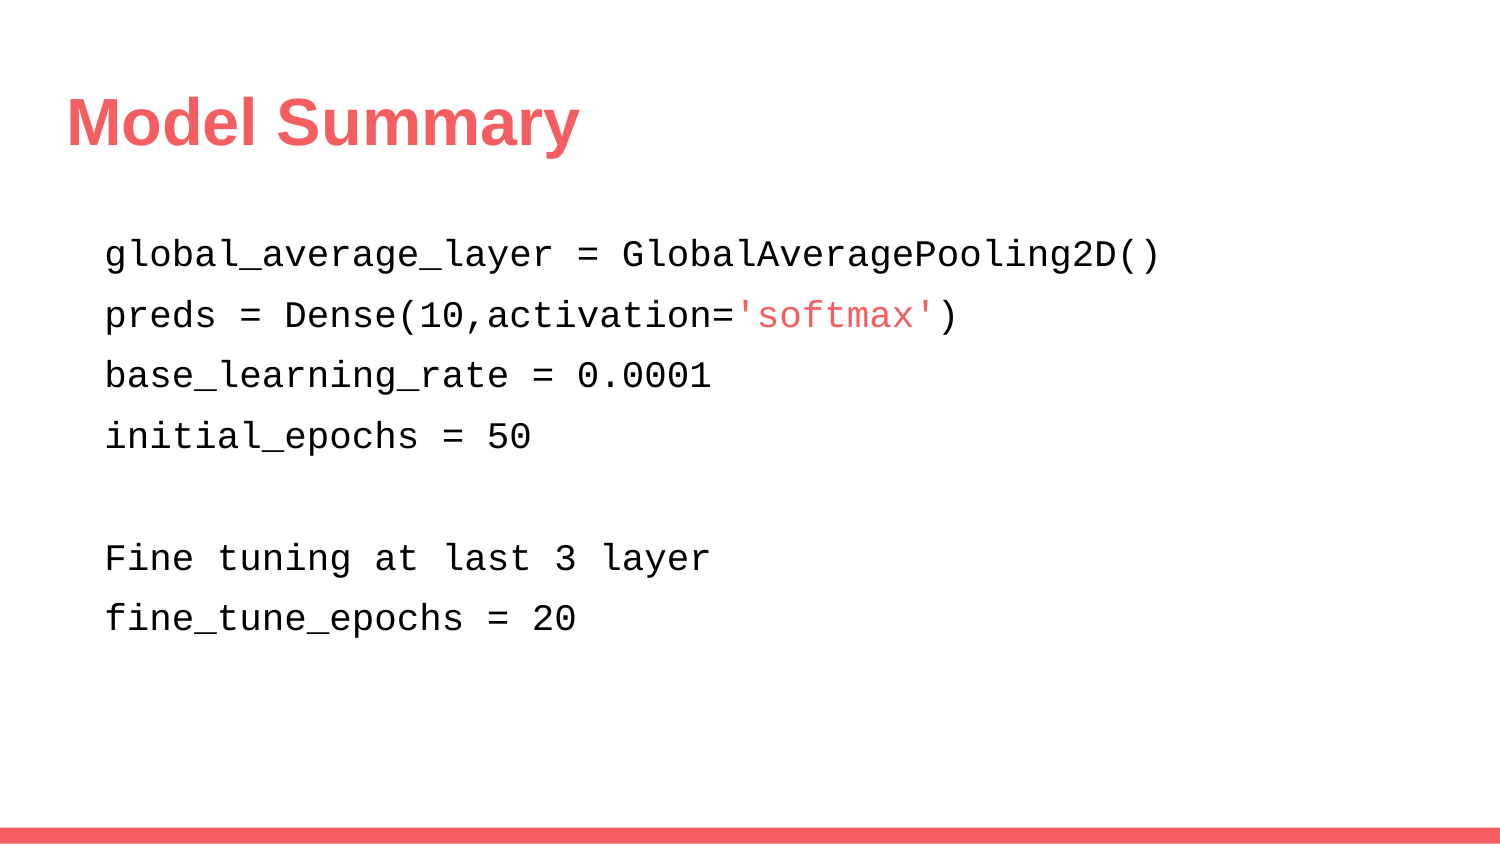

# Model Summary
global_average_layer = GlobalAveragePooling2D()
preds = Dense(10,activation='softmax')
base_learning_rate = 0.0001
initial_epochs = 50

Fine tuning at last 3 layer
fine_tune_epochs = 20